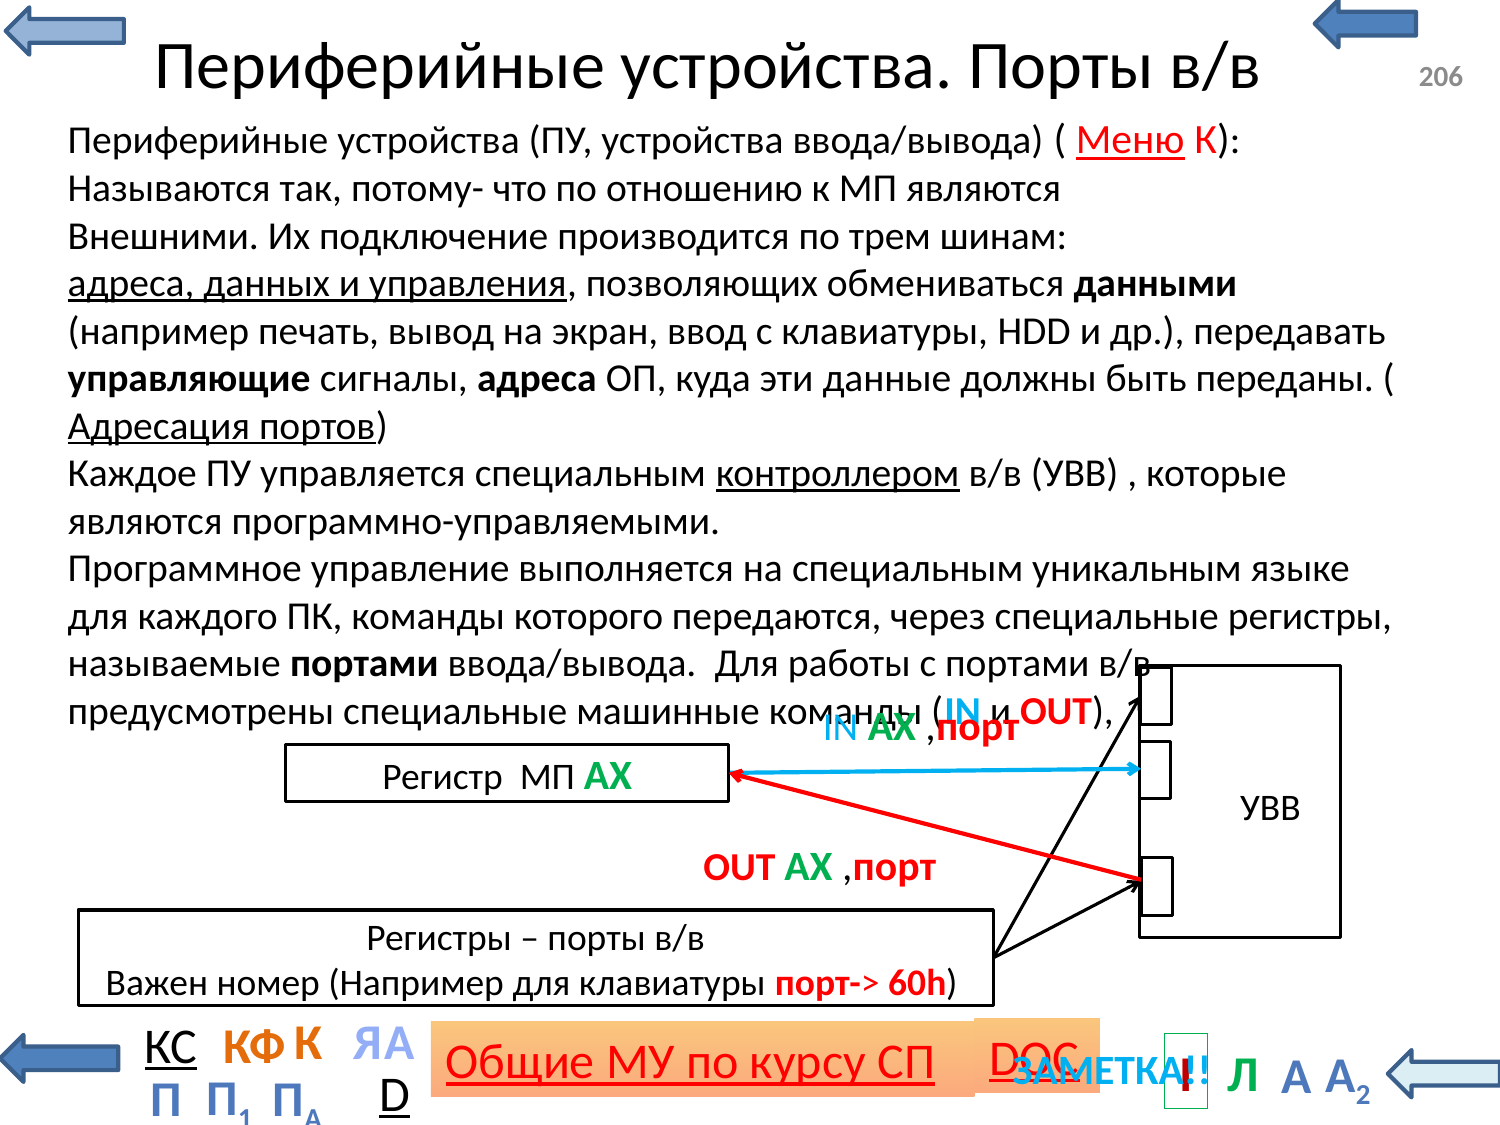

# Периферийные устройства. Порты в/в
206
Периферийные устройства (ПУ, устройства ввода/вывода) ( Меню К):
Называются так, потому- что по отношению к МП являются
Внешними. Их подключение производится по трем шинам: адреса, данных и управления, позволяющих обмениваться данными (например печать, вывод на экран, ввод с клавиатуры, HDD и др.), передавать управляющие сигналы, адреса ОП, куда эти данные должны быть переданы. (Адресация портов)
Каждое ПУ управляется специальным контроллером в/в (УВВ) , которые являются программно-управляемыми.
Программное управление выполняется на специальным уникальным языке для каждого ПК, команды которого передаются, через специальные регистры, называемые портами ввода/вывода.  Для работы с портами в/в предусмотрены специальные машинные команды (IN и OUT),

 IN AX ,порт
Регистр  МП AX
   УВВ
 OUT AX ,порт
Регистры – порты в/в
Важен номер (Например для клавиатуры порт-> 60h)
ЗАМЕТКА!!